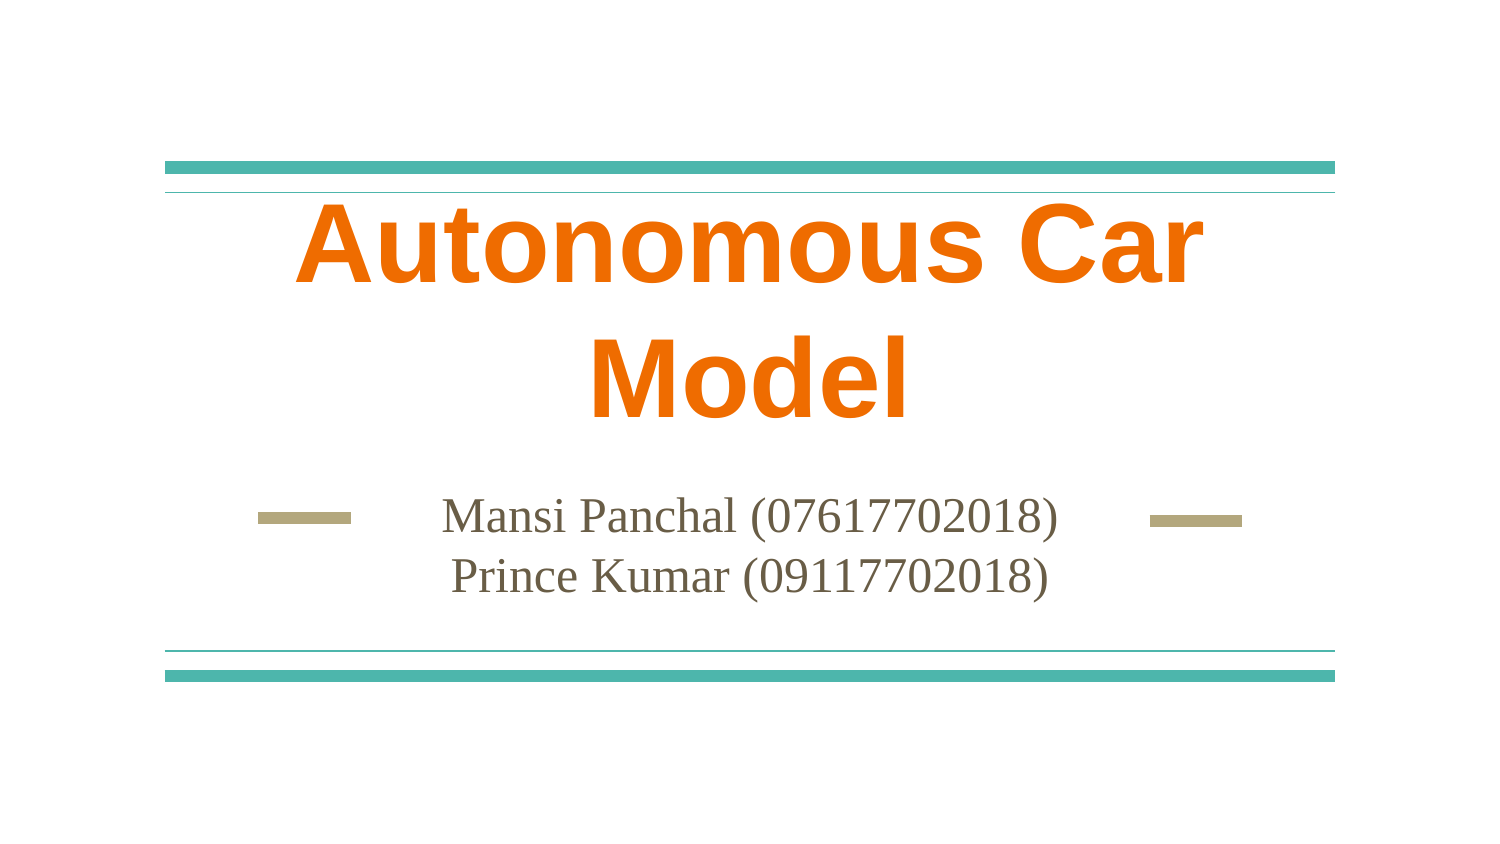

# Autonomous Car Model
Mansi Panchal (07617702018)
Prince Kumar (09117702018)